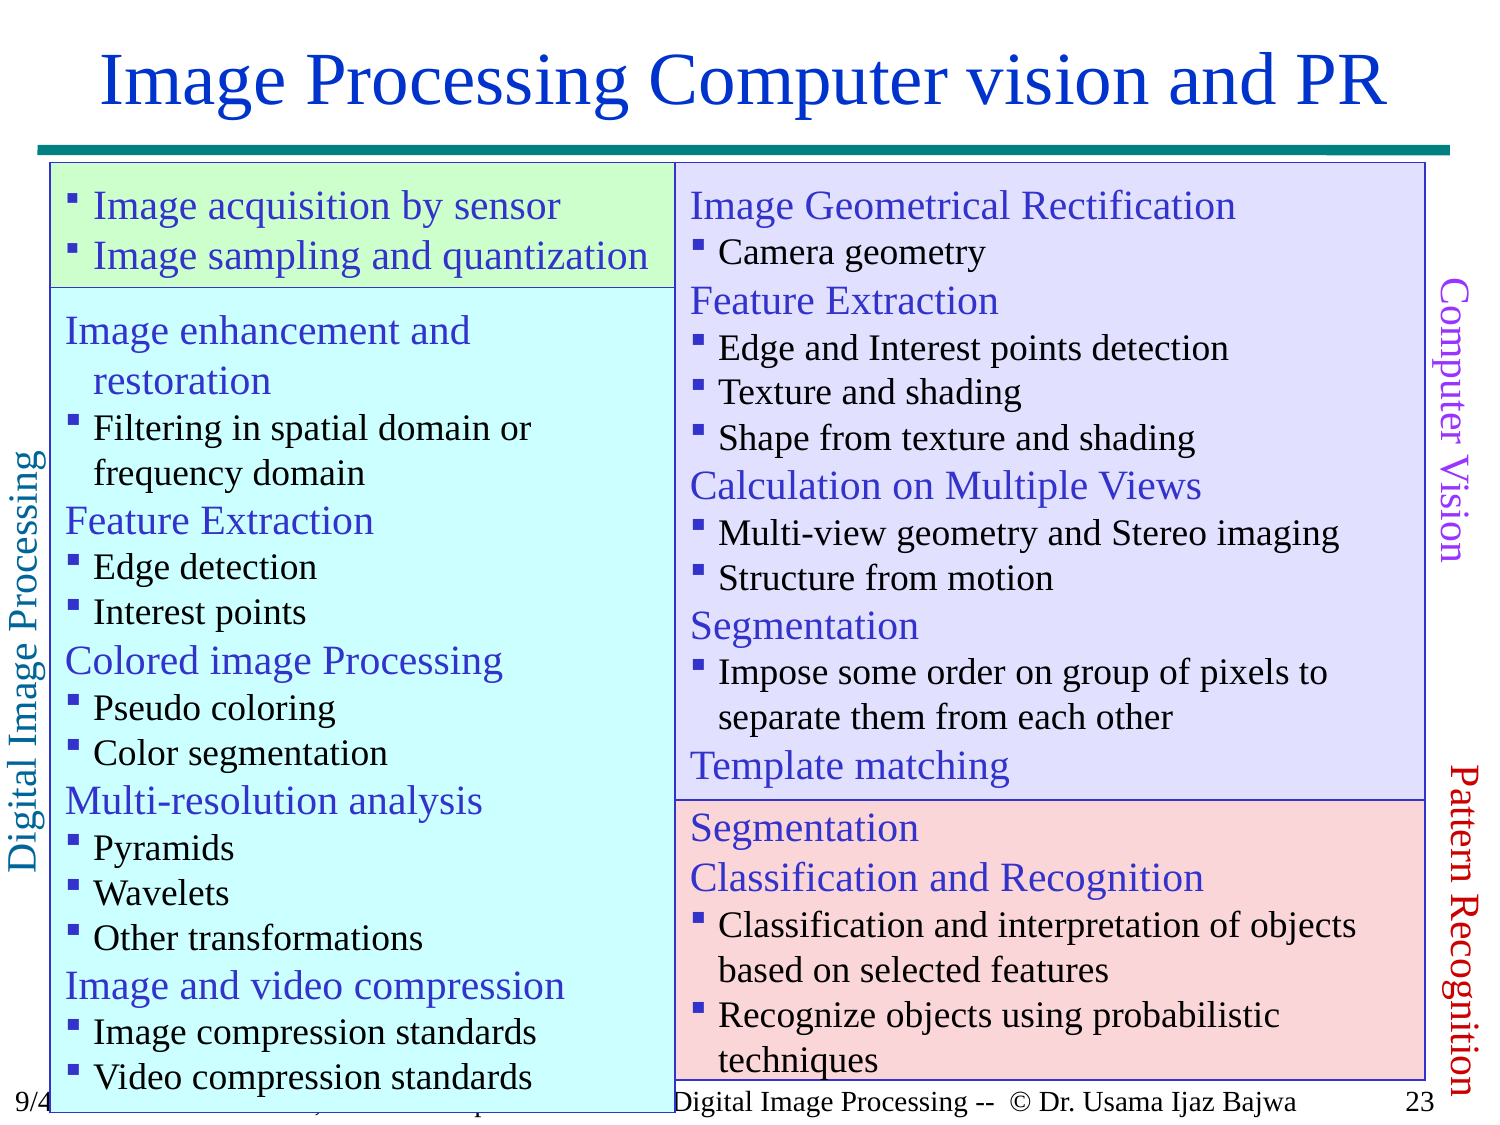

# Image Processing Computer vision and PR
Image acquisition by sensor
Image sampling and quantization
Image Geometrical Rectification
Camera geometry
Feature Extraction
Edge and Interest points detection
Texture and shading
Shape from texture and shading
Calculation on Multiple Views
Multi-view geometry and Stereo imaging
Structure from motion
Segmentation
Impose some order on group of pixels to separate them from each other
Template matching
Image enhancement and restoration
Filtering in spatial domain or frequency domain
Feature Extraction
Edge detection
Interest points
Colored image Processing
Pseudo coloring
Color segmentation
Multi-resolution analysis
Pyramids
Wavelets
Other transformations
Image and video compression
Image compression standards
Video compression standards
Computer Vision
Digital Image Processing

Segmentation
Classification and Recognition
Classification and interpretation of objects based on selected features
Recognize objects using probabilistic techniques
Pattern Recognition
9/4/2024
CUI, Lahore Campus -- CSC 331: Digital Image Processing --  © Dr. Usama Ijaz Bajwa
23